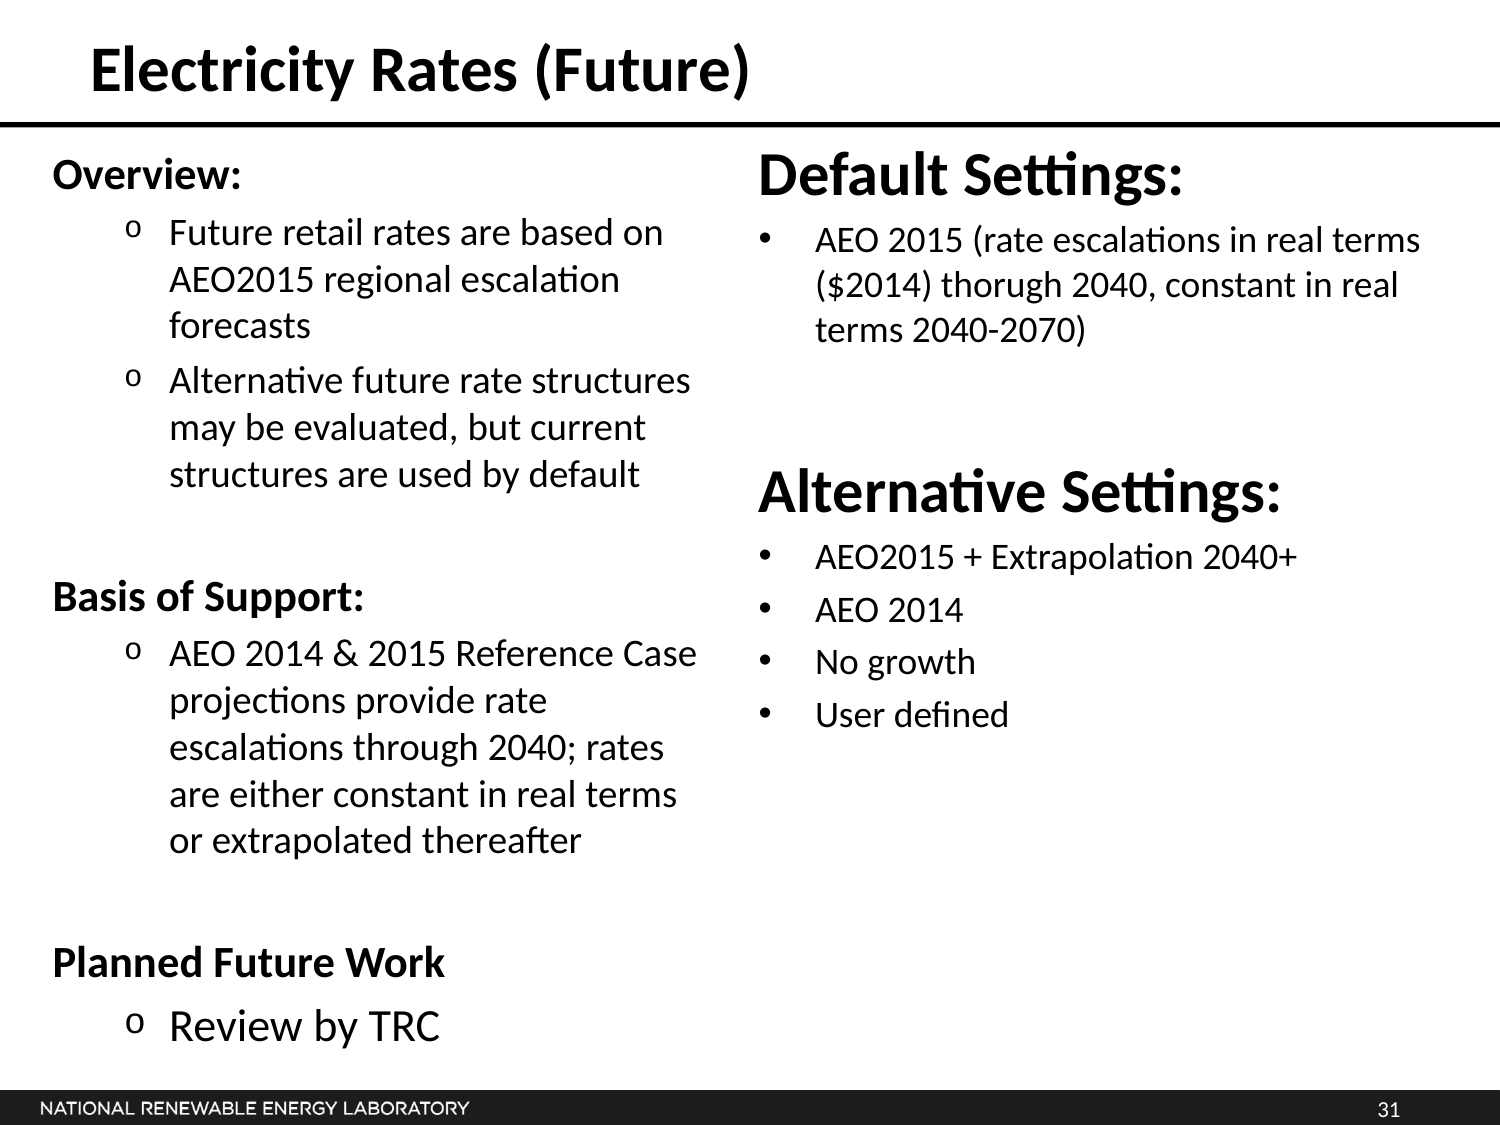

# Electricity Rates (Future)
Default Settings:
AEO 2015 (rate escalations in real terms ($2014) thorugh 2040, constant in real terms 2040-2070)

Alternative Settings:
AEO2015 + Extrapolation 2040+
AEO 2014
No growth
User defined
Overview:
Future retail rates are based on AEO2015 regional escalation forecasts
Alternative future rate structures may be evaluated, but current structures are used by default

Basis of Support:
AEO 2014 & 2015 Reference Case projections provide rate escalations through 2040; rates are either constant in real terms or extrapolated thereafter

Planned Future Work
Review by TRC